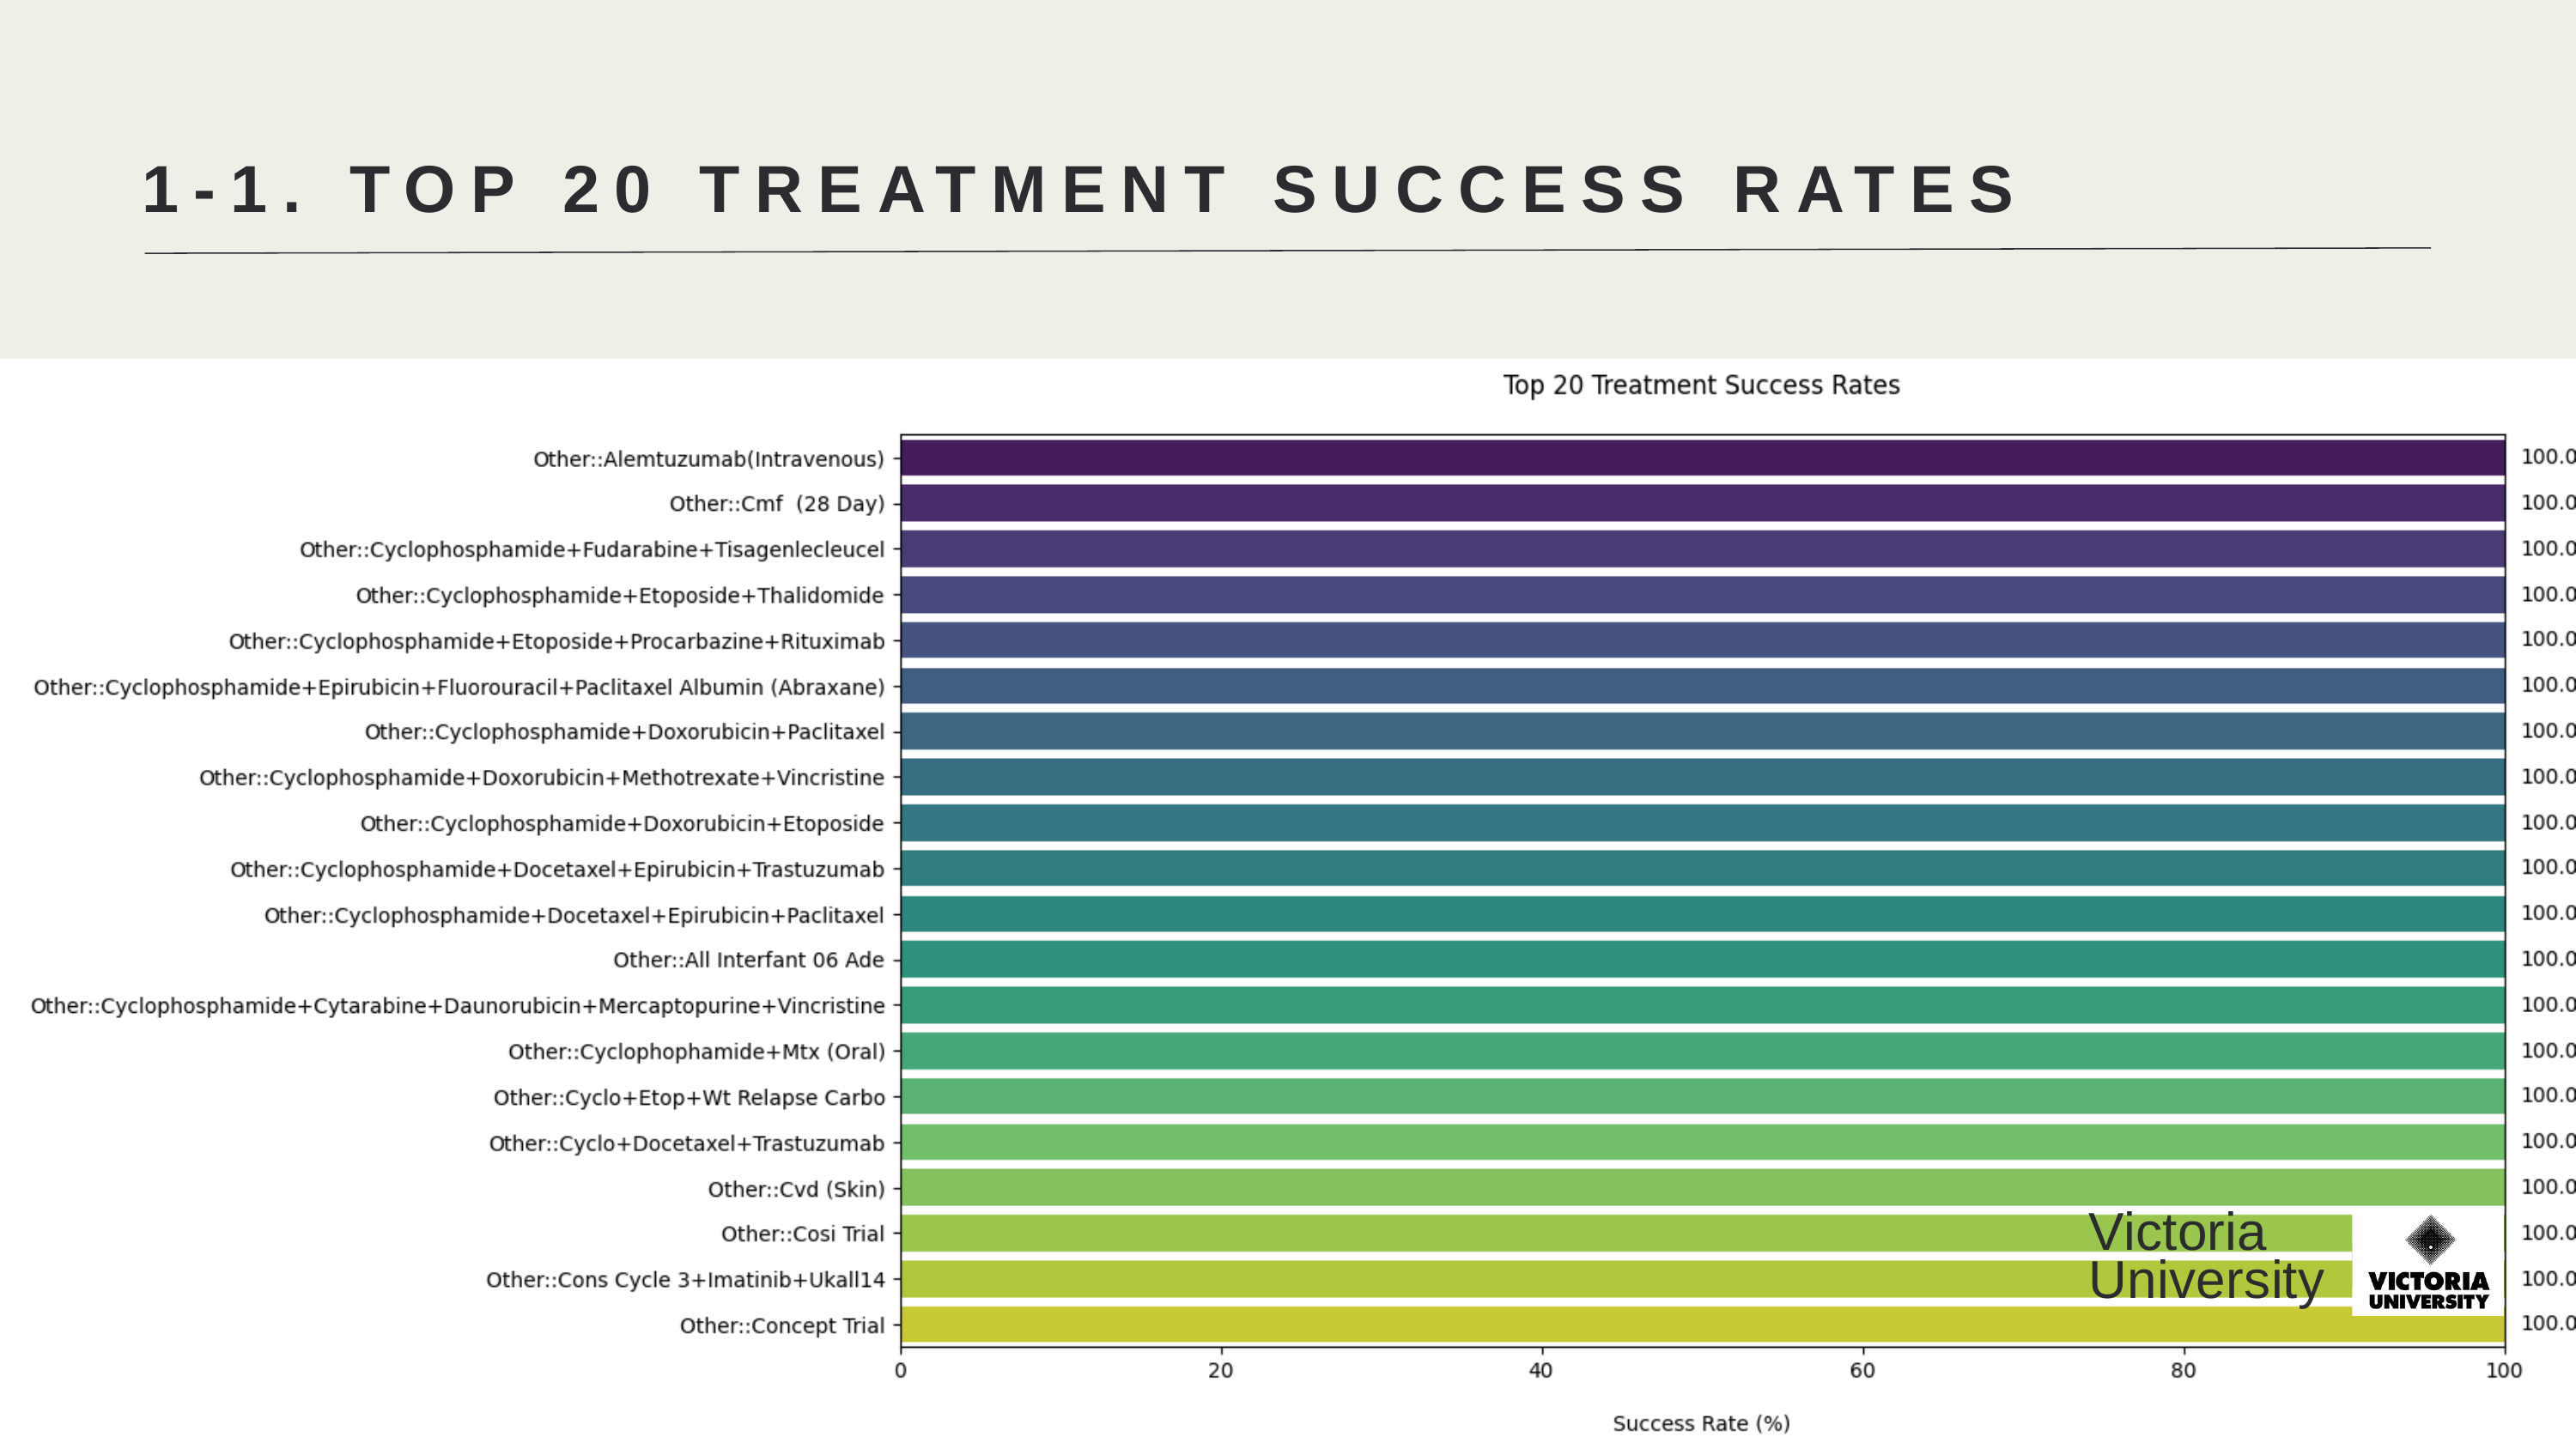

1-1. TOP 20 TREATMENT SUCCESS RATES

Victoria
University